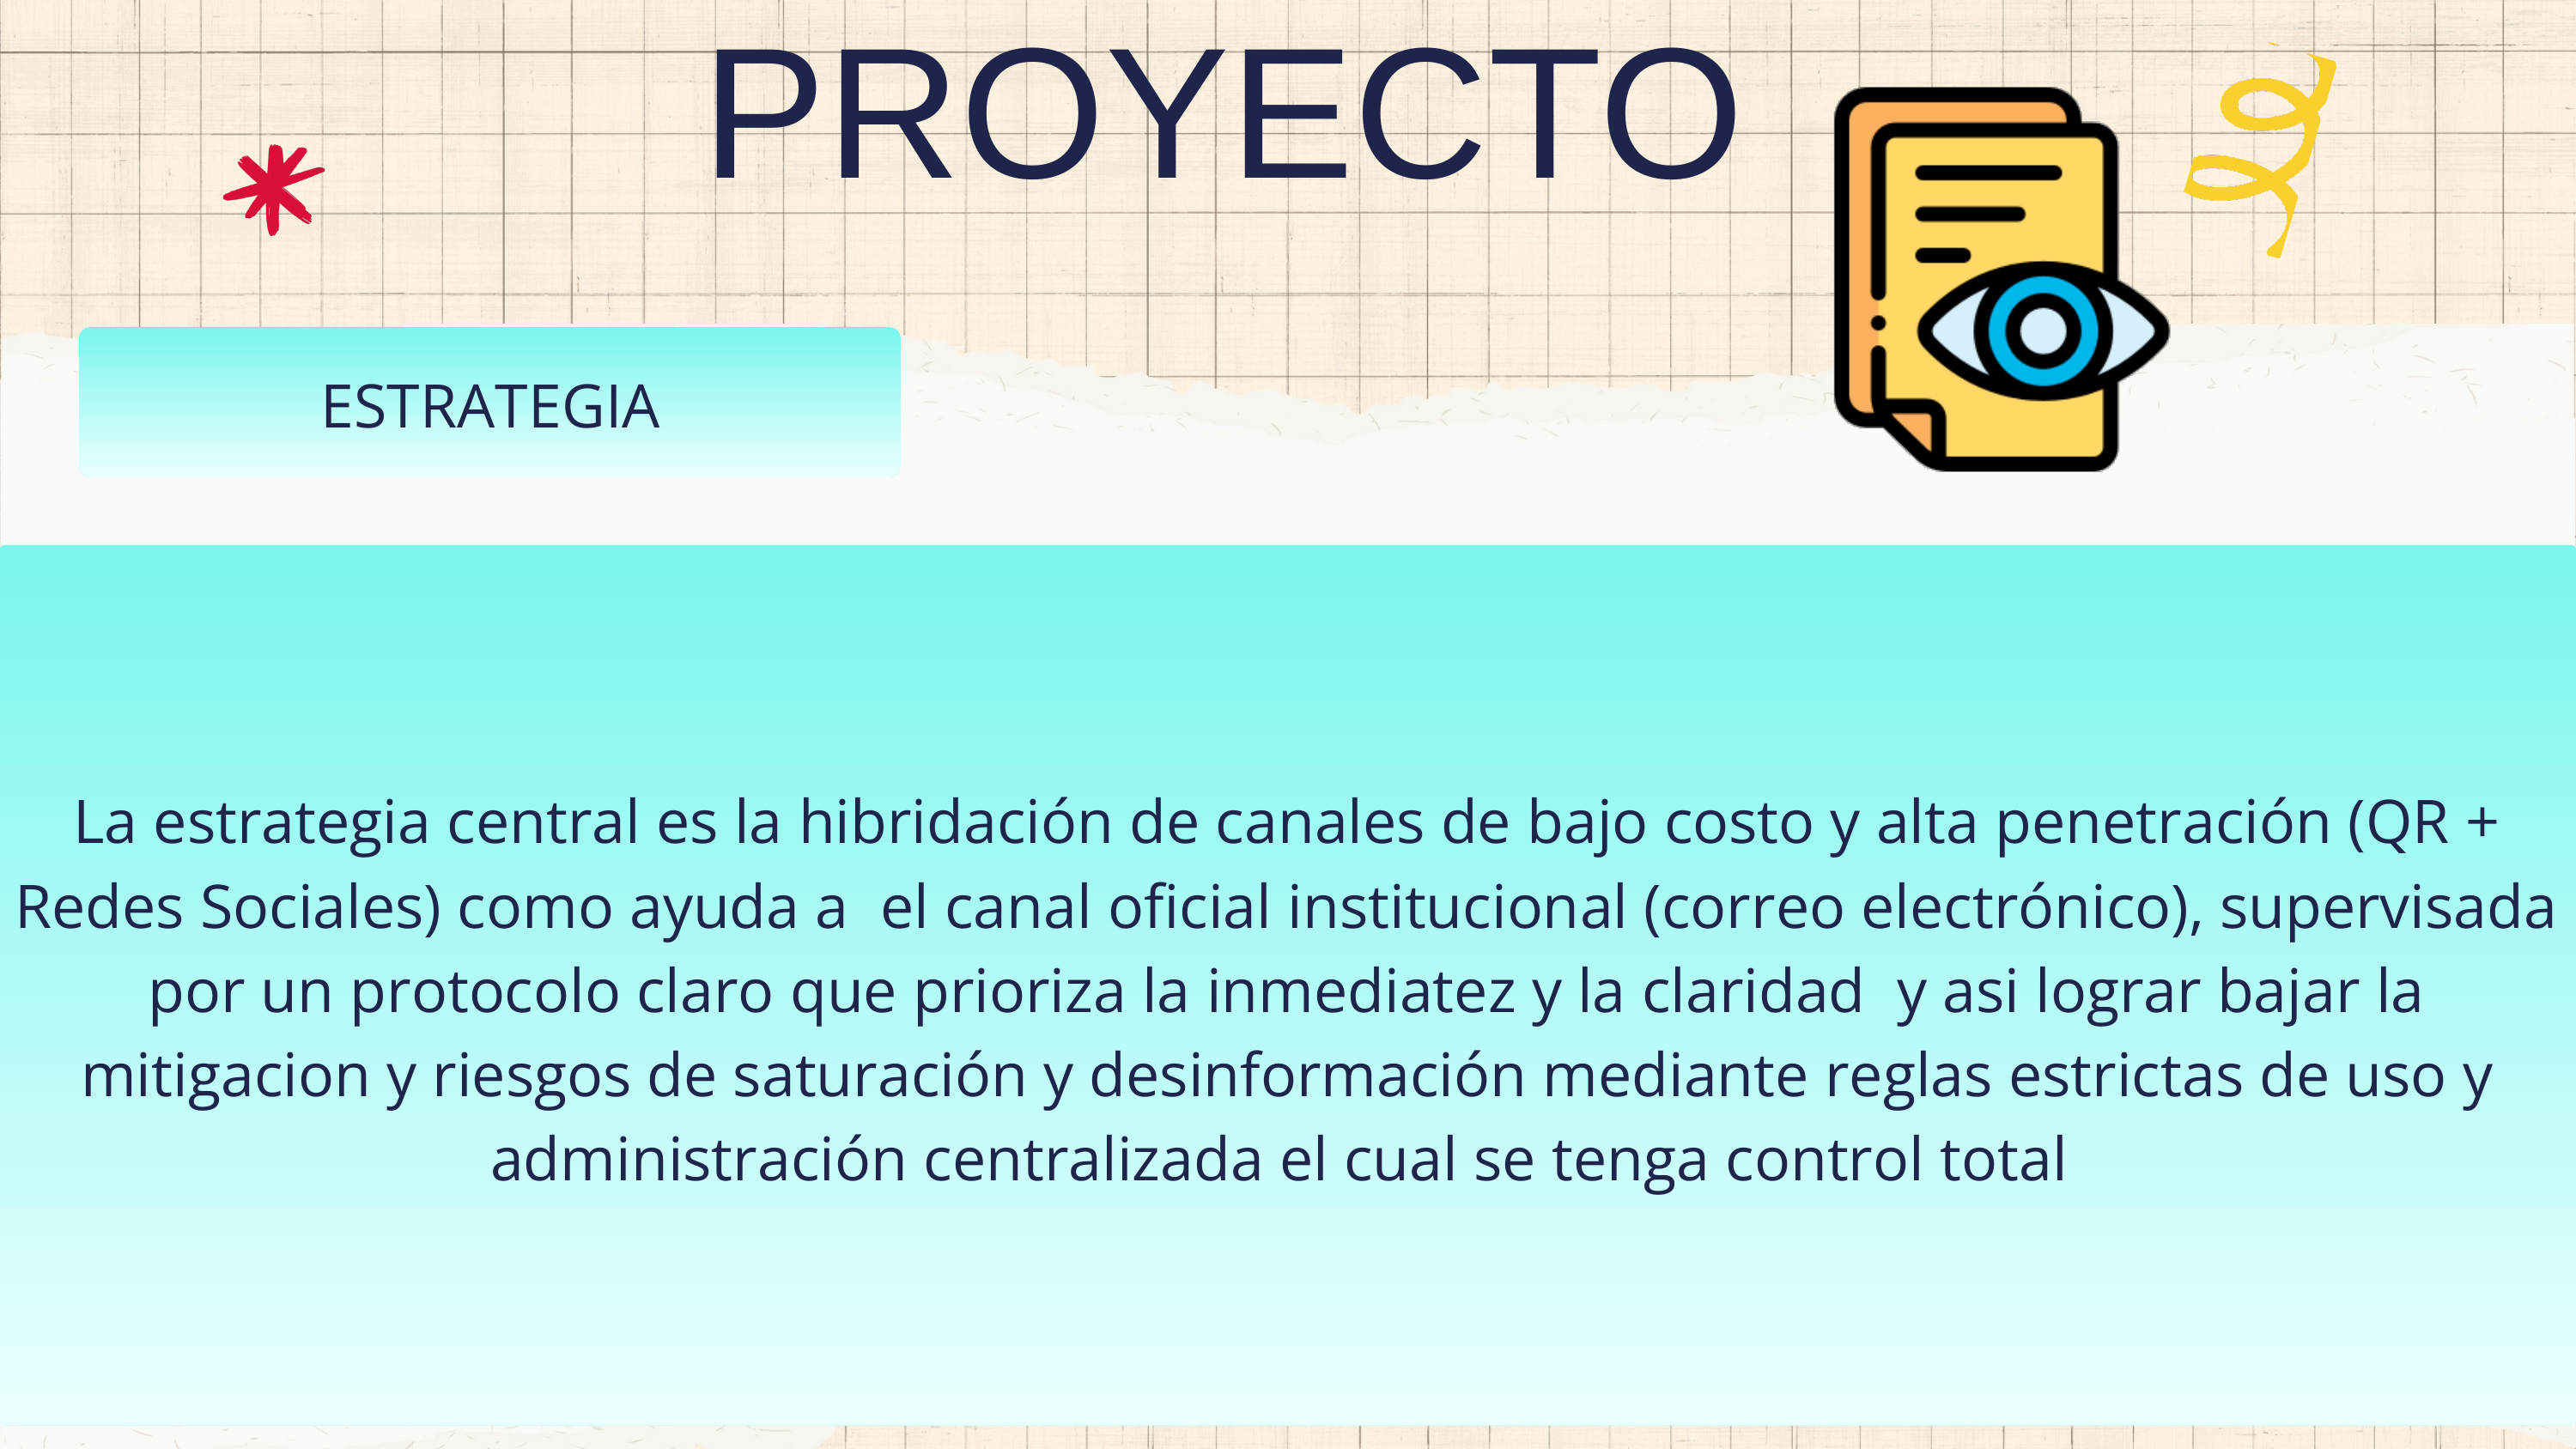

PROYECTO

ESTRATEGIA

La estrategia central es la hibridación de canales de bajo costo y alta penetración (QR + Redes Sociales) como ayuda a  el canal oficial institucional (correo electrónico), supervisada por un protocolo claro que prioriza la inmediatez y la claridad  y asi lograr bajar la mitigacion y riesgos de saturación y desinformación mediante reglas estrictas de uso y administración centralizada el cual se tenga control total